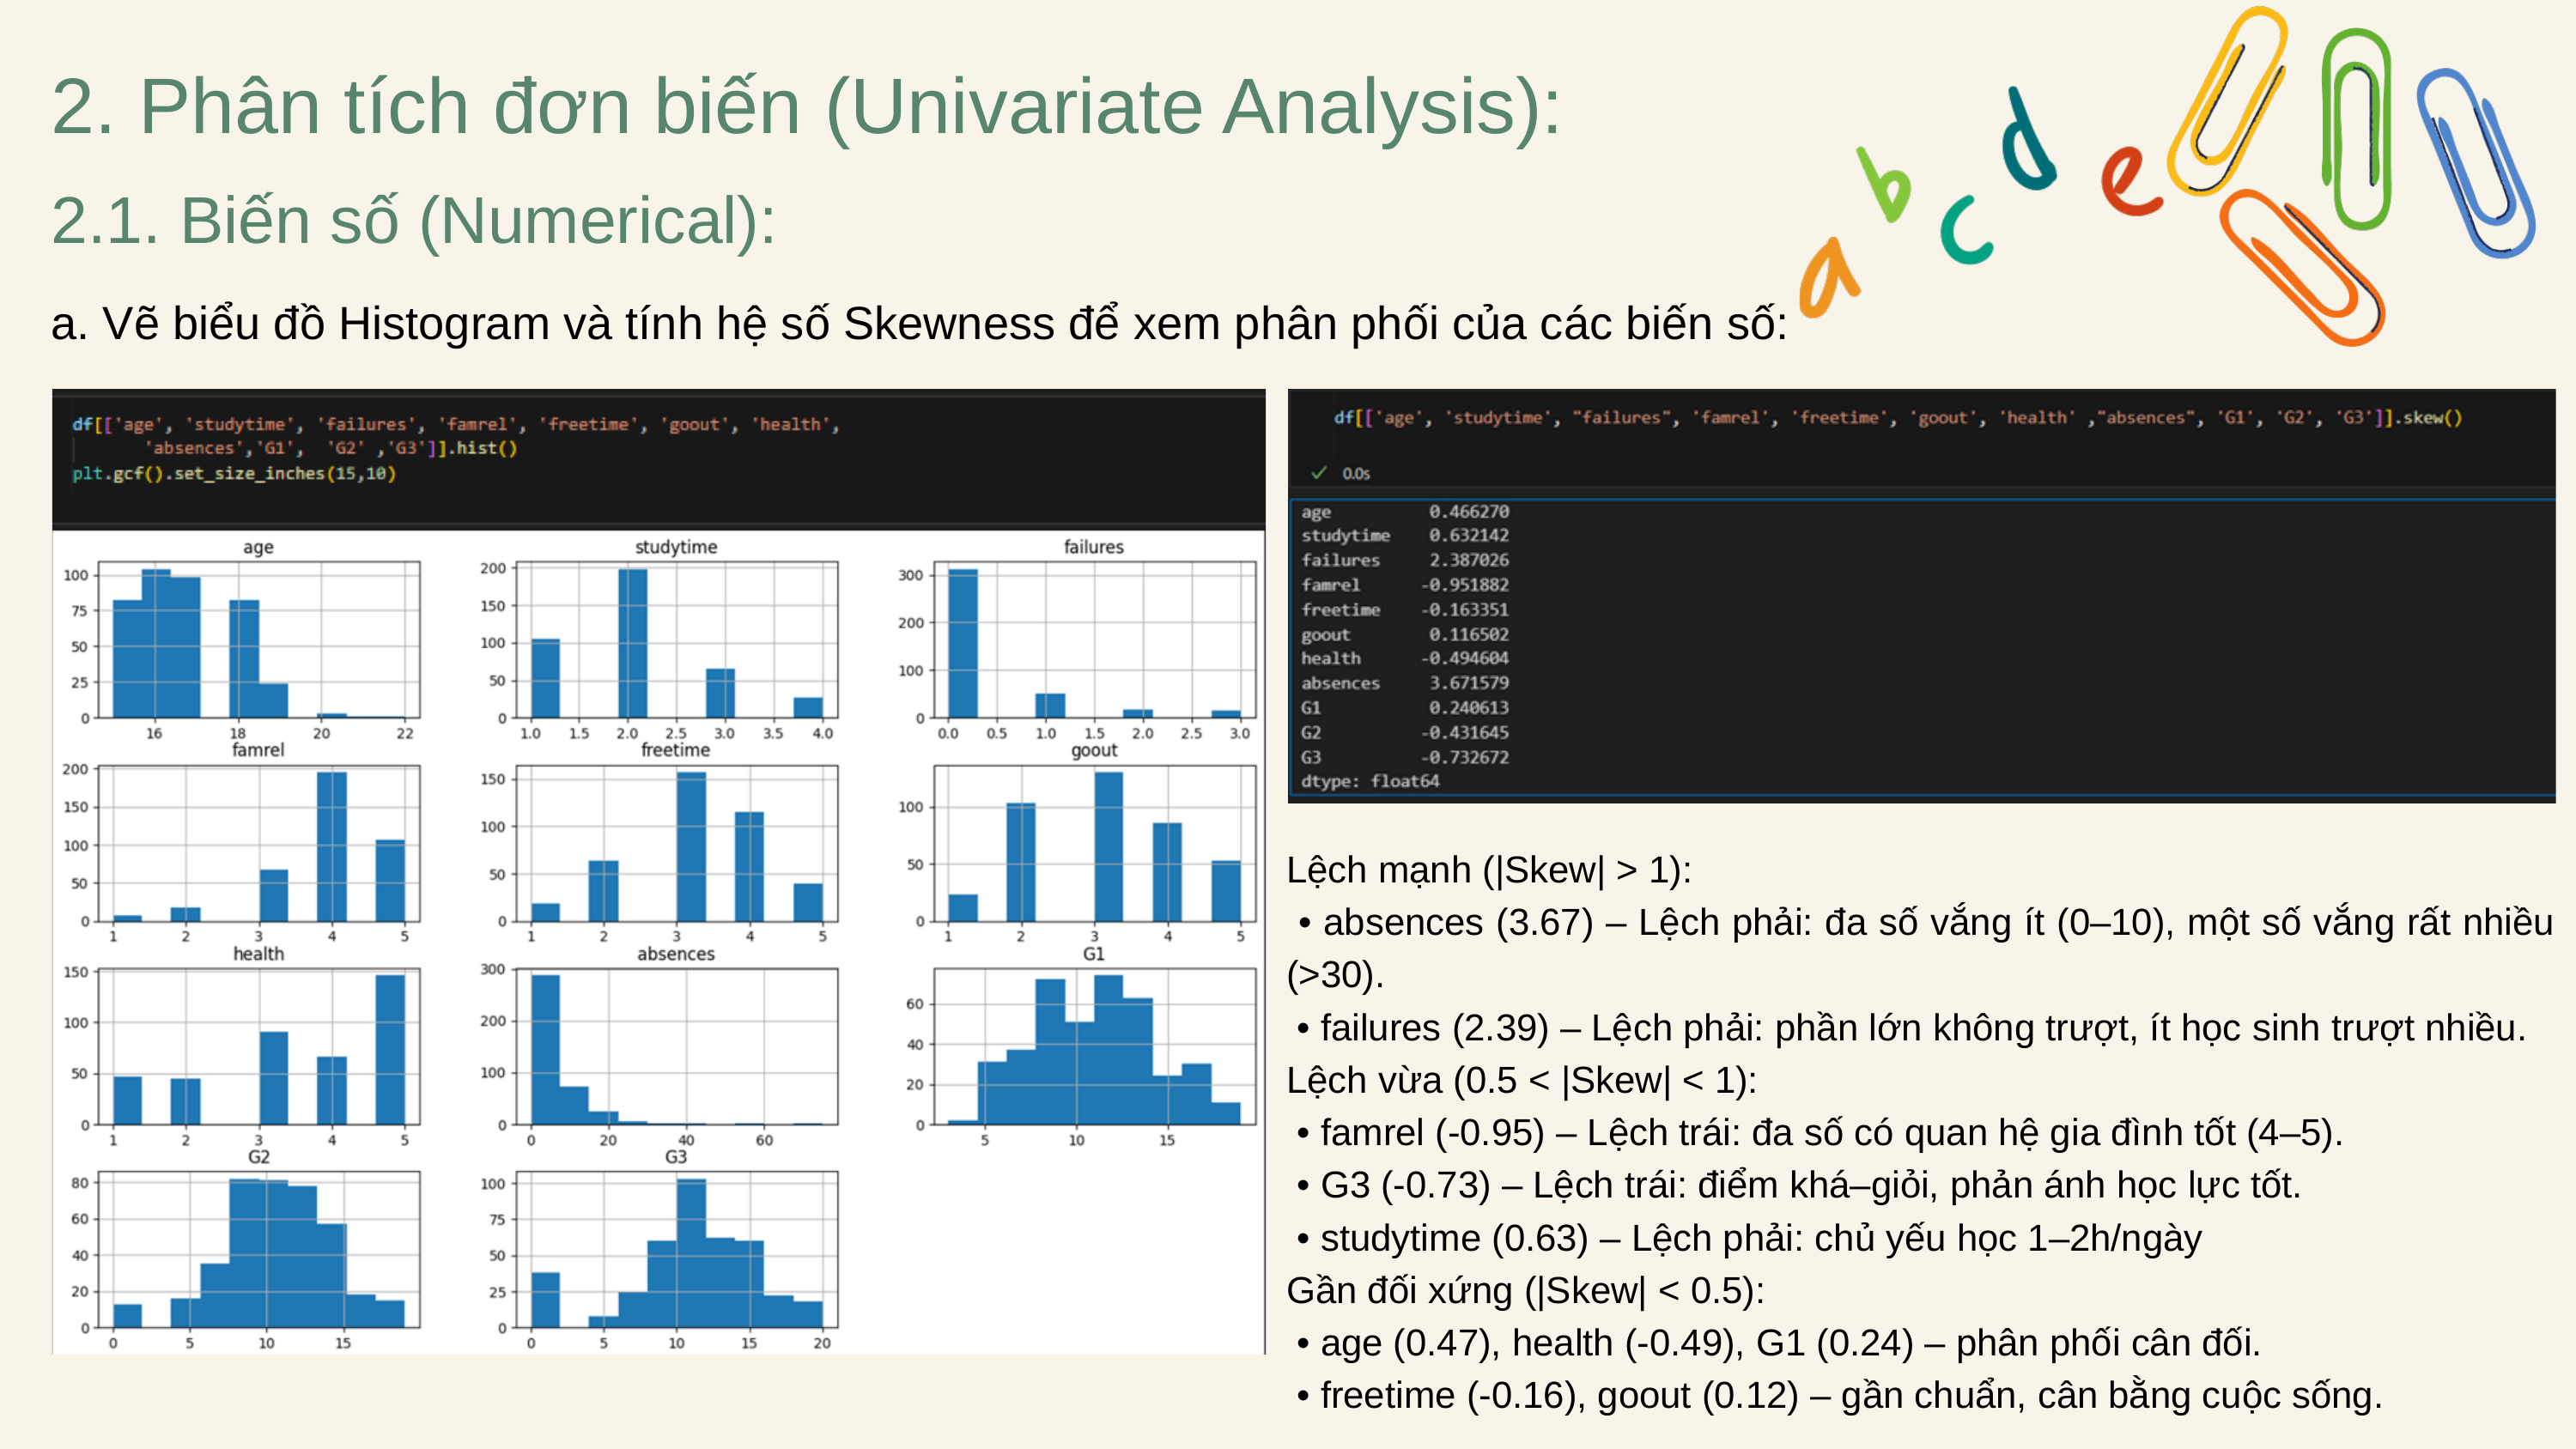

2. Phân tích đơn biến (Univariate Analysis):

2.1. Biến số (Numerical):
a. Vẽ biểu đồ Histogram và tính hệ số Skewness để xem phân phối của các biến số:

Lệch mạnh (|Skew| > 1):
 • absences (3.67) – Lệch phải: đa số vắng ít (0–10), một số vắng rất nhiều (>30).
 • failures (2.39) – Lệch phải: phần lớn không trượt, ít học sinh trượt nhiều.
Lệch vừa (0.5 < |Skew| < 1):
 • famrel (-0.95) – Lệch trái: đa số có quan hệ gia đình tốt (4–5).
 • G3 (-0.73) – Lệch trái: điểm khá–giỏi, phản ánh học lực tốt.
 • studytime (0.63) – Lệch phải: chủ yếu học 1–2h/ngày
Gần đối xứng (|Skew| < 0.5):
 • age (0.47), health (-0.49), G1 (0.24) – phân phối cân đối.
 • freetime (-0.16), goout (0.12) – gần chuẩn, cân bằng cuộc sống.